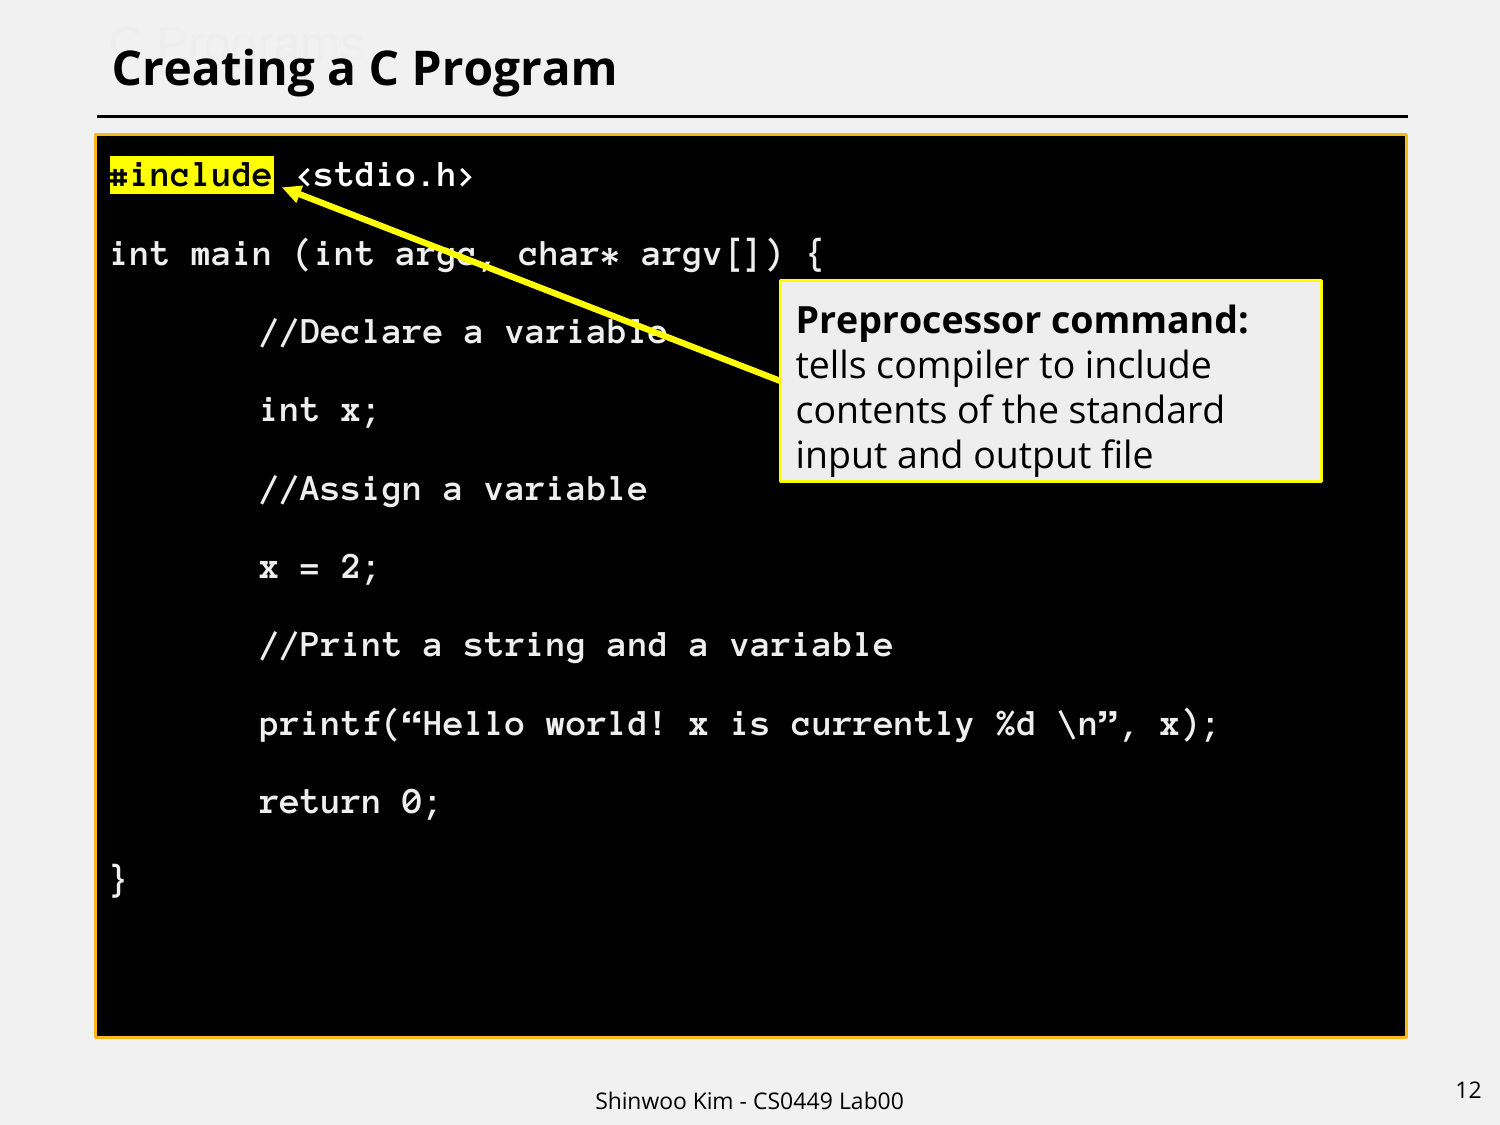

# C Programs
Creating a C Program
#include <stdio.h>
int main (int argc, char* argv[]) {
	//Declare a variable
	int x;
	//Assign a variable
	x = 2;
	//Print a string and a variable
	printf(“Hello world! x is currently %d \n”, x);
	return 0;
}
Preprocessor command: tells compiler to include contents of the standard input and output file
12
Shinwoo Kim - CS0449 Lab00